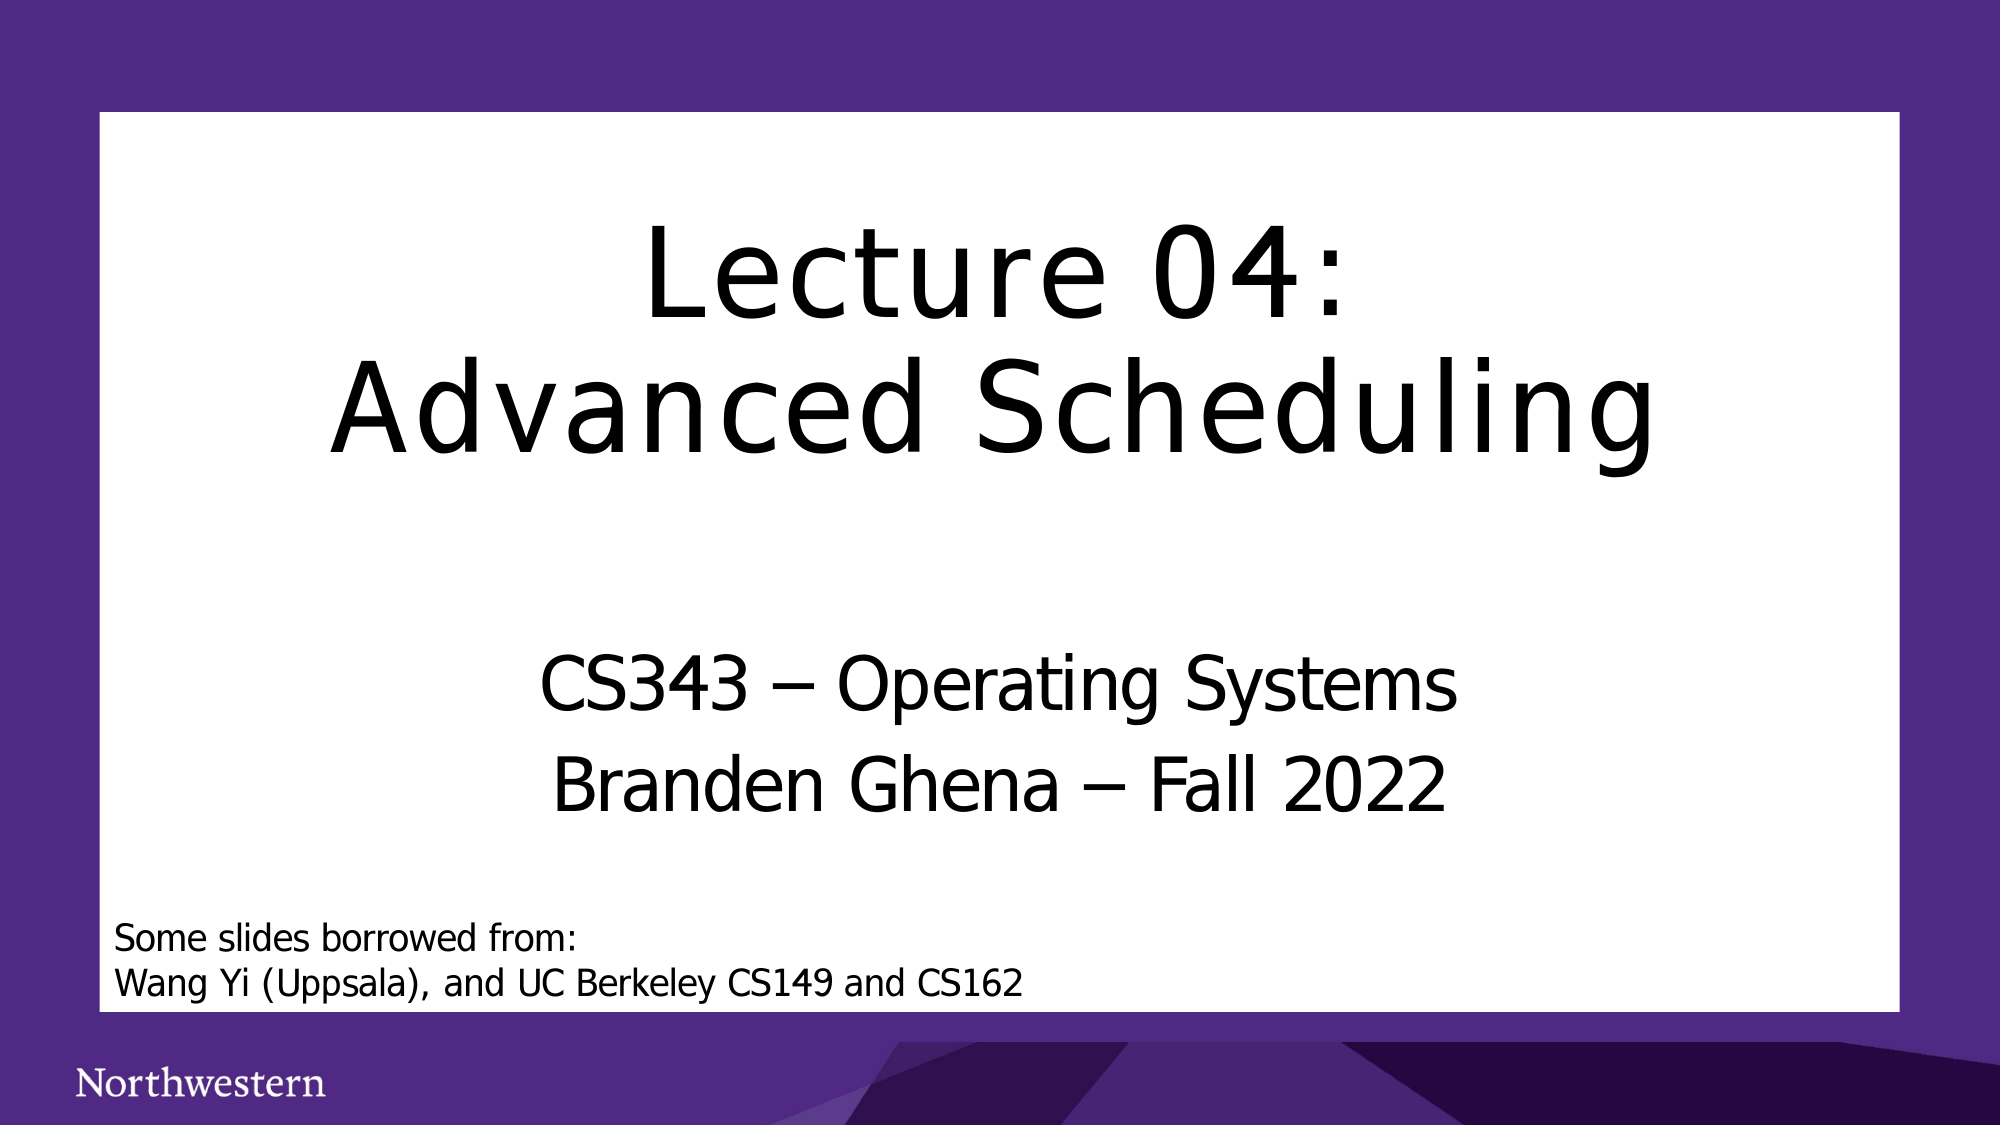

# Lecture 04: Advanced Scheduling
CS343 – Operating Systems
Branden Ghena – Fall 2022
Some slides borrowed from:
Wang Yi (Uppsala), and UC Berkeley CS149 and CS162